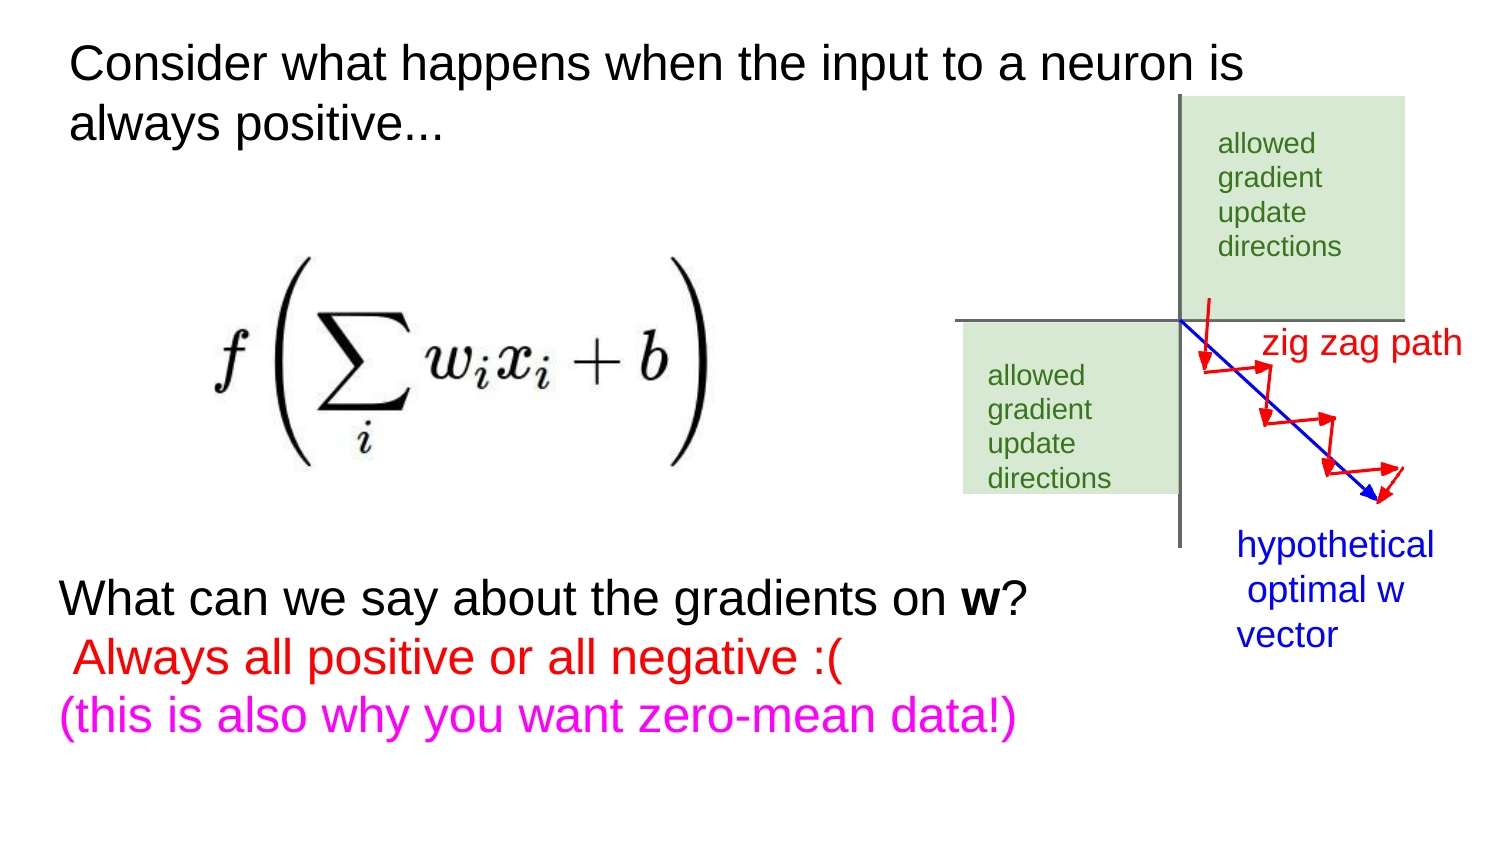

# Consider what happens when the input to a neuron is
always positive...

allowed  gradient  update  directions

zig zag path

allowed  gradient  update  directions

hypothetical  optimal w  vector
What can we say about the gradients on w?  Always all positive or all negative :(
(this is also why you want zero-mean data!)
Lecture 6 - 23
3/24/2021
Fei-Fei Li & Justin Johnson & Serena Yeung	Lecture 6 -	April 19, 2018